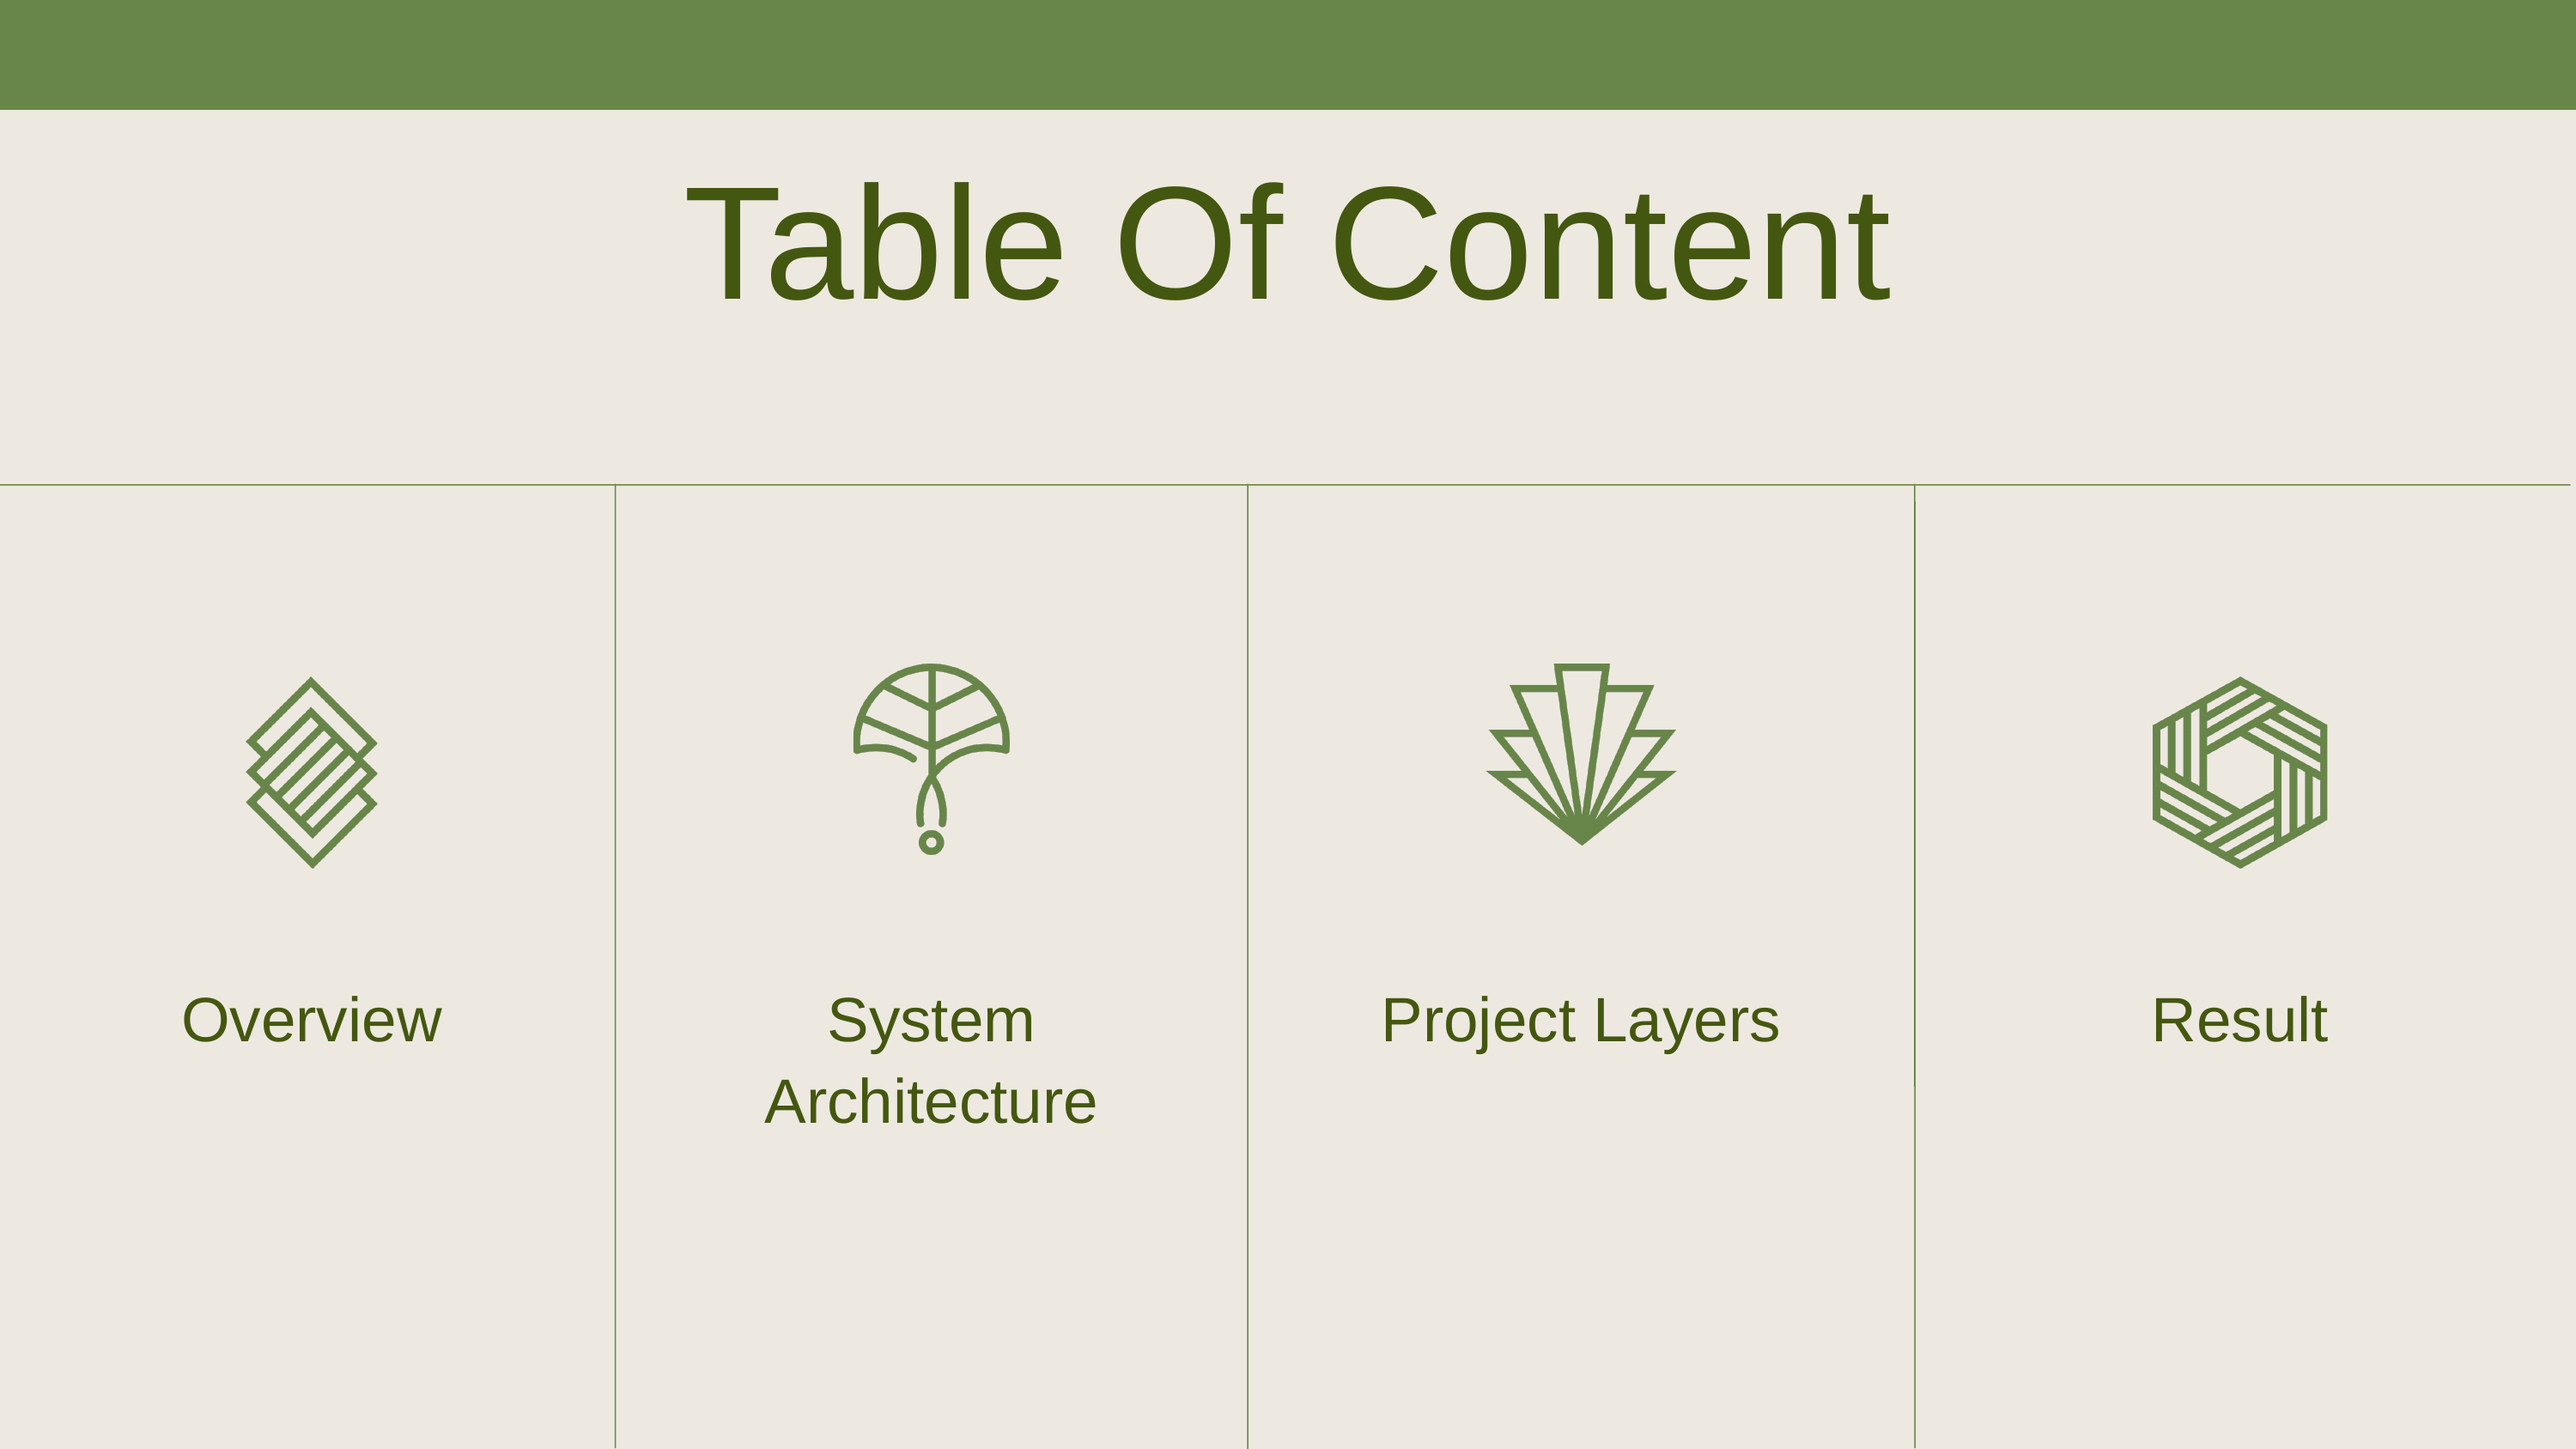

Table Of Content

System Architecture

Project Layers

Overview

Result